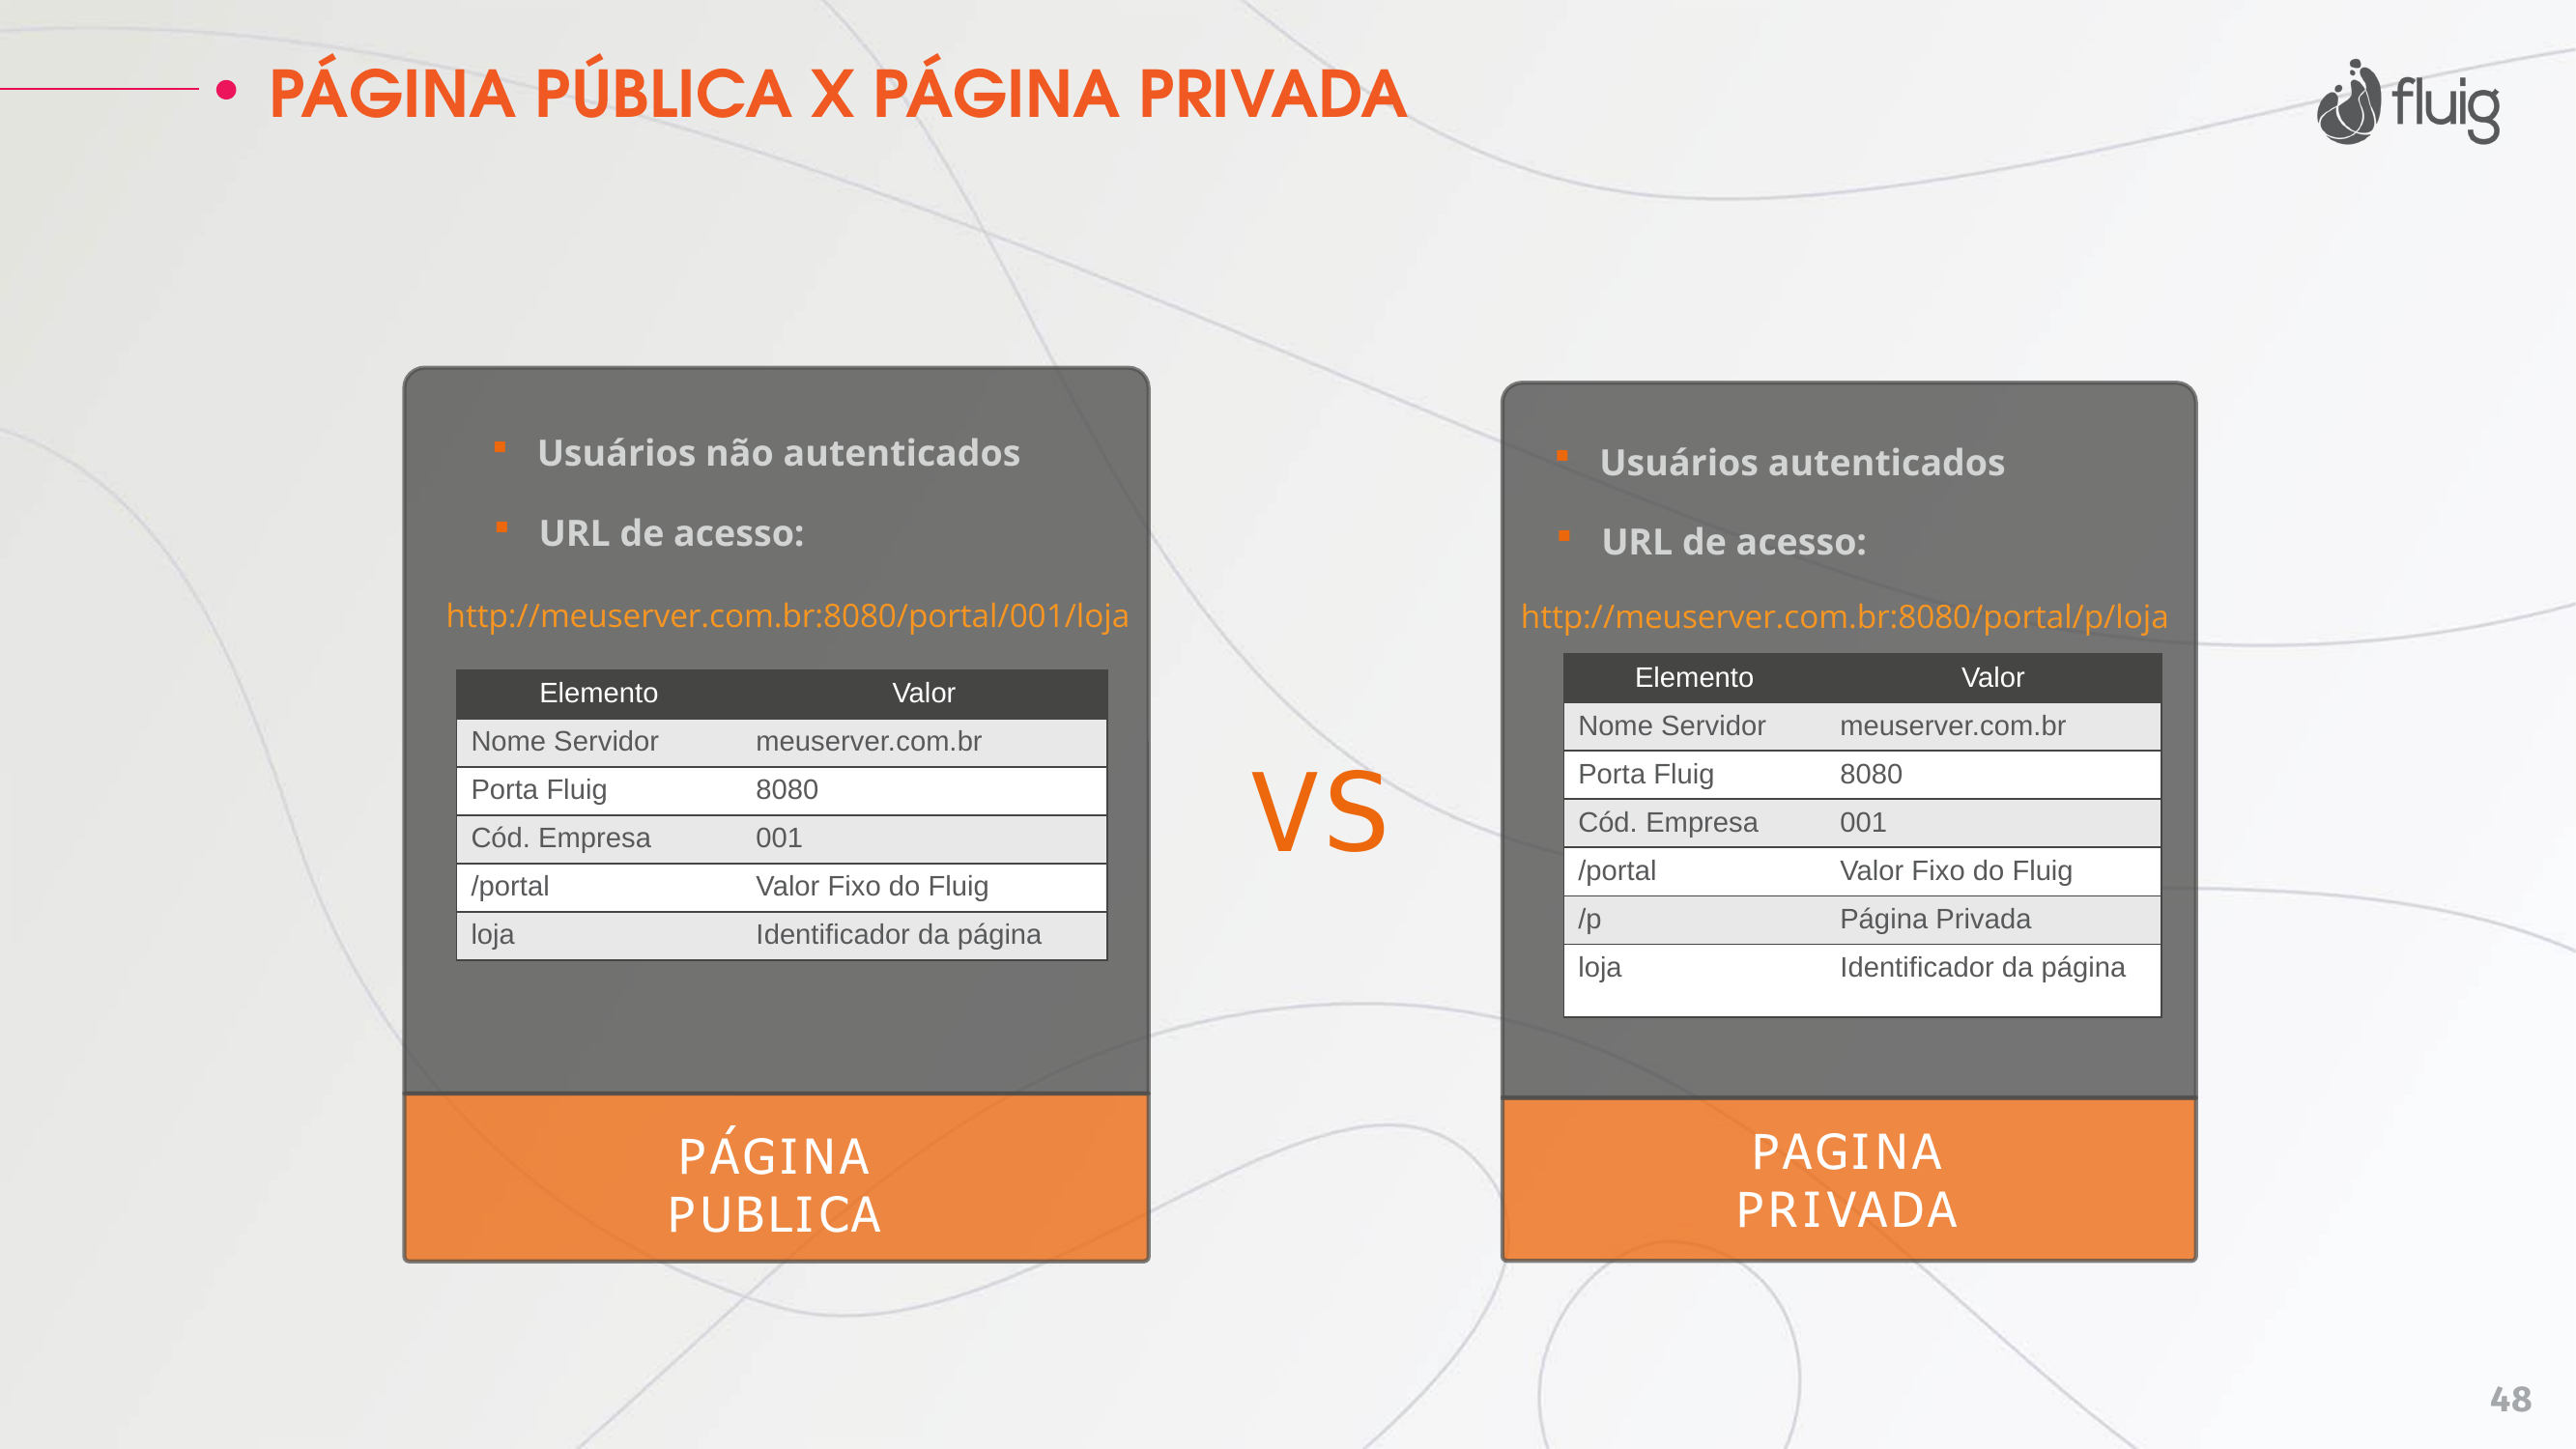

PÁGINA PÚBLICA X PÁGINA PRIVADA

Usuários não autenticados
Usuários autenticados
URL de acesso:
URL de acesso:
http://meuserver.com.br:8080/portal/001/loja
http://meuserver.com.br:8080/portal/p/loja
| Elemento | Valor |
| --- | --- |
| Nome Servidor | meuserver.com.br |
| Porta Fluig | 8080 |
| Cód. Empresa | 001 |
| /portal | Valor Fixo do Fluig |
| /p | Página Privada |
| loja | Identificador da página |
| Elemento | Valor |
| --- | --- |
| Nome Servidor | meuserver.com.br |
| Porta Fluig | 8080 |
| Cód. Empresa | 001 |
| /portal | Valor Fixo do Fluig |
| loja | Identificador da página |
VS

PAGINA PRIVADA
PÁGINA PUBLICA